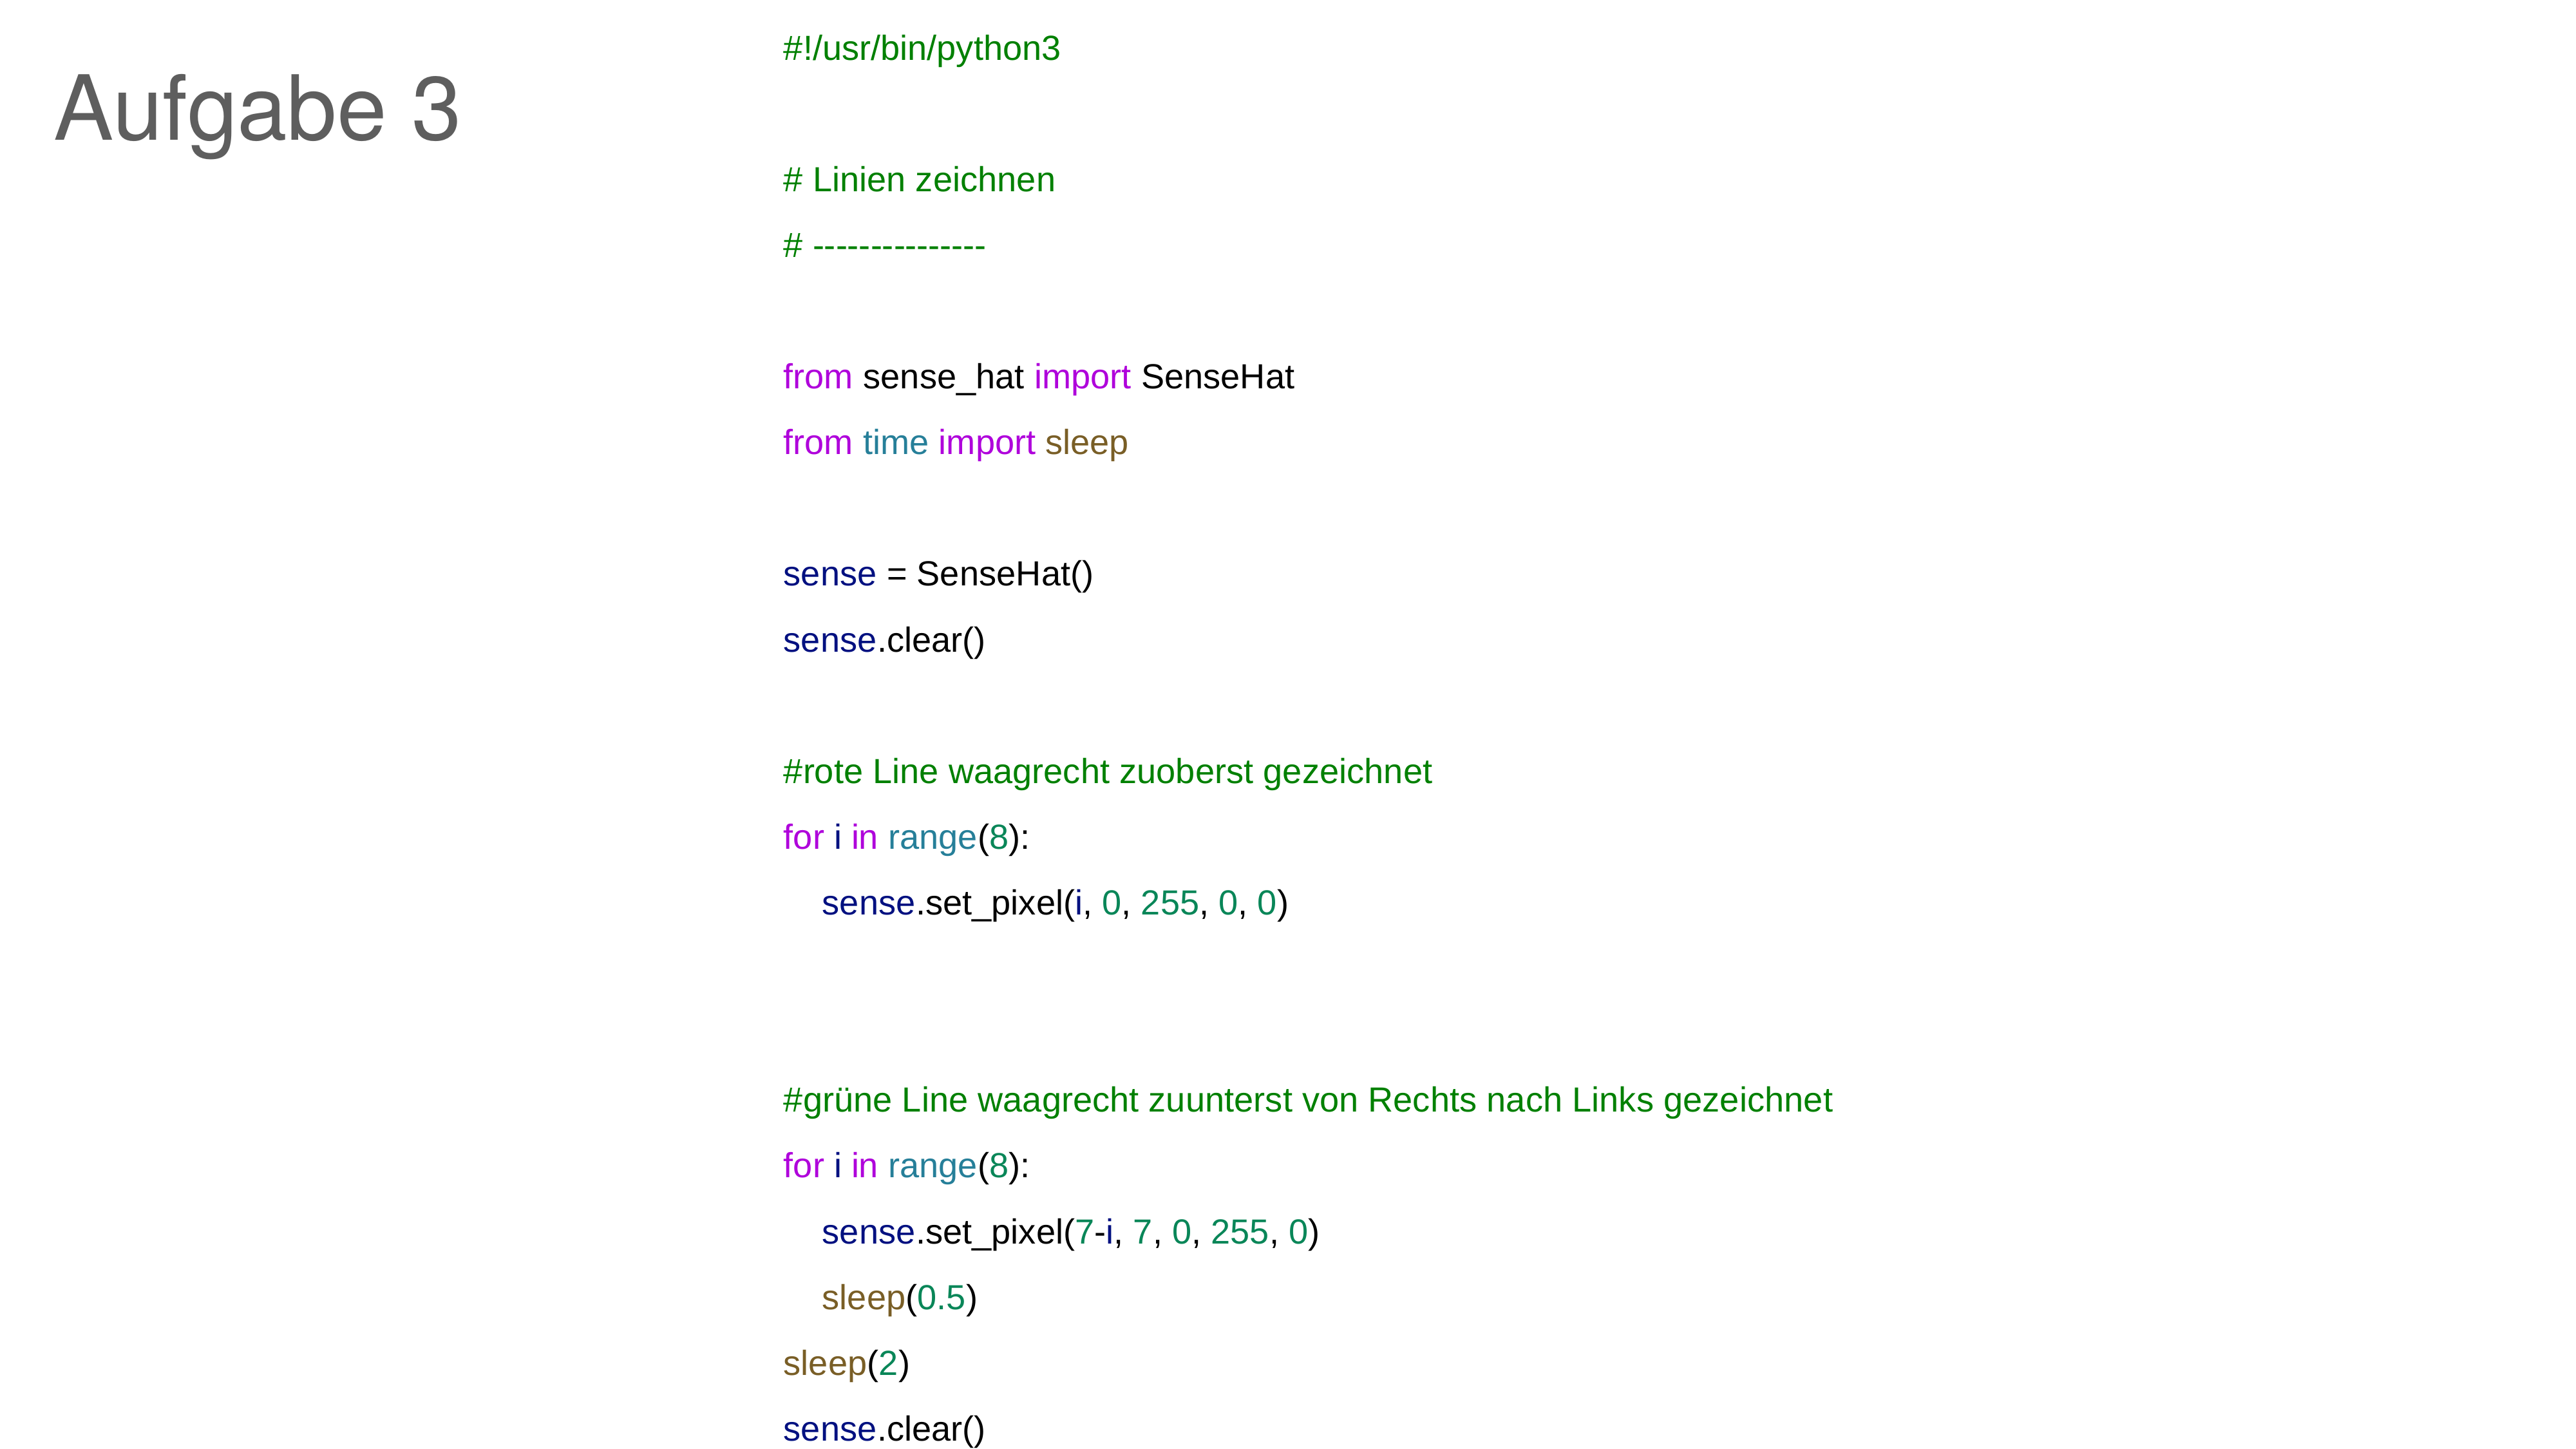

Aufgabe 3
#!/usr/bin/python3

# Linien zeichnen
# ---------------

from sense_hat import SenseHat
from time import sleep

sense = SenseHat()
sense.clear()

#rote Line waagrecht zuoberst gezeichnet
for i in range(8):
    sense.set_pixel(i, 0, 255, 0, 0)

#grüne Line waagrecht zuunterst von Rechts nach Links gezeichnet
for i in range(8):
    sense.set_pixel(7-i, 7, 0, 255, 0)
    sleep(0.5)
sleep(2)
sense.clear()